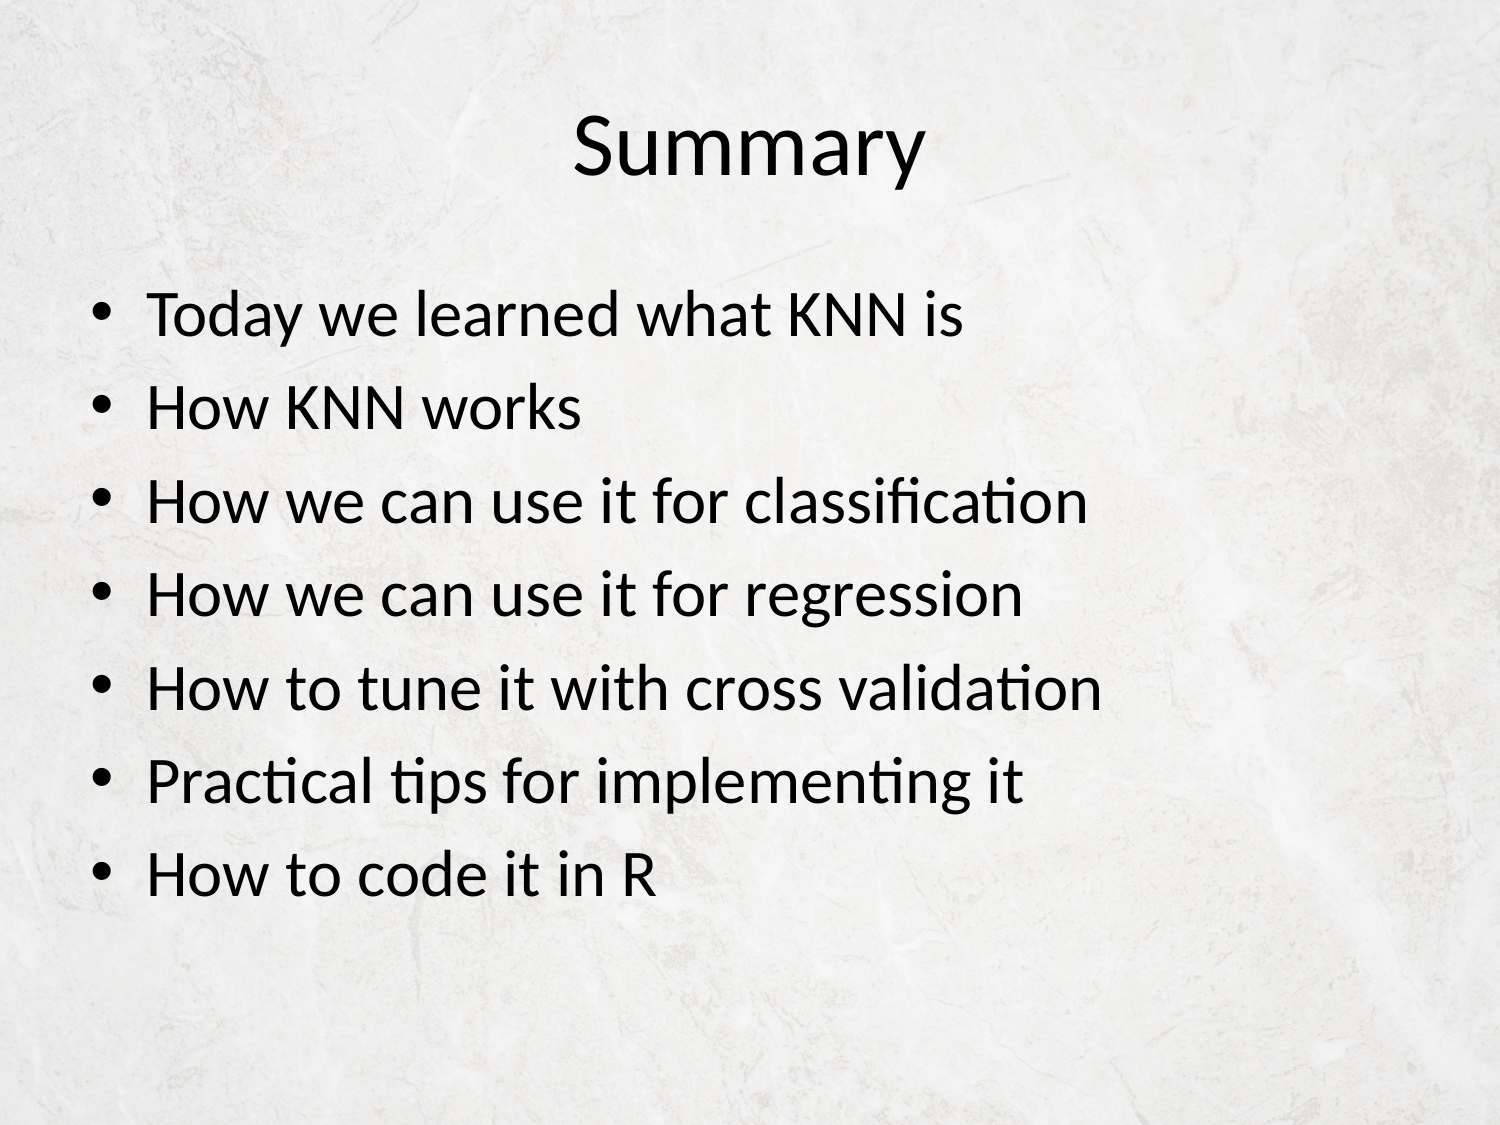

# Summary
Today we learned what KNN is
How KNN works
How we can use it for classification
How we can use it for regression
How to tune it with cross validation
Practical tips for implementing it
How to code it in R